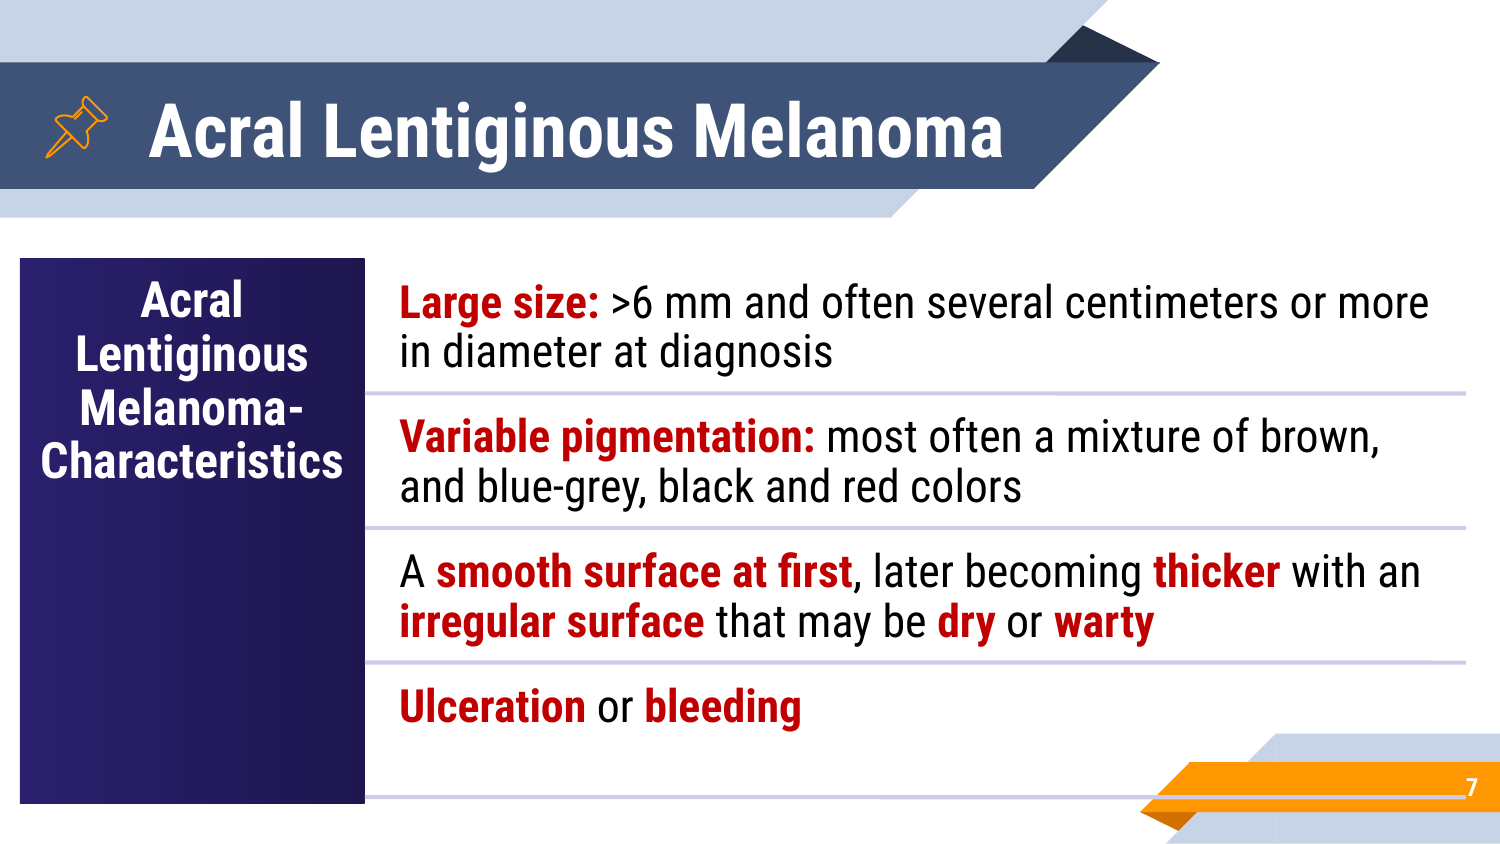

# Acral Lentiginous Melanoma

Acral Lentiginous Melanoma- Characteristics
Large size: >6 mm and often several centimeters or more in diameter at diagnosis
Variable pigmentation: most often a mixture of brown, and blue-grey, black and red colors
A smooth surface at first, later becoming thicker with an irregular surface that may be dry or warty
Ulceration or bleeding
7